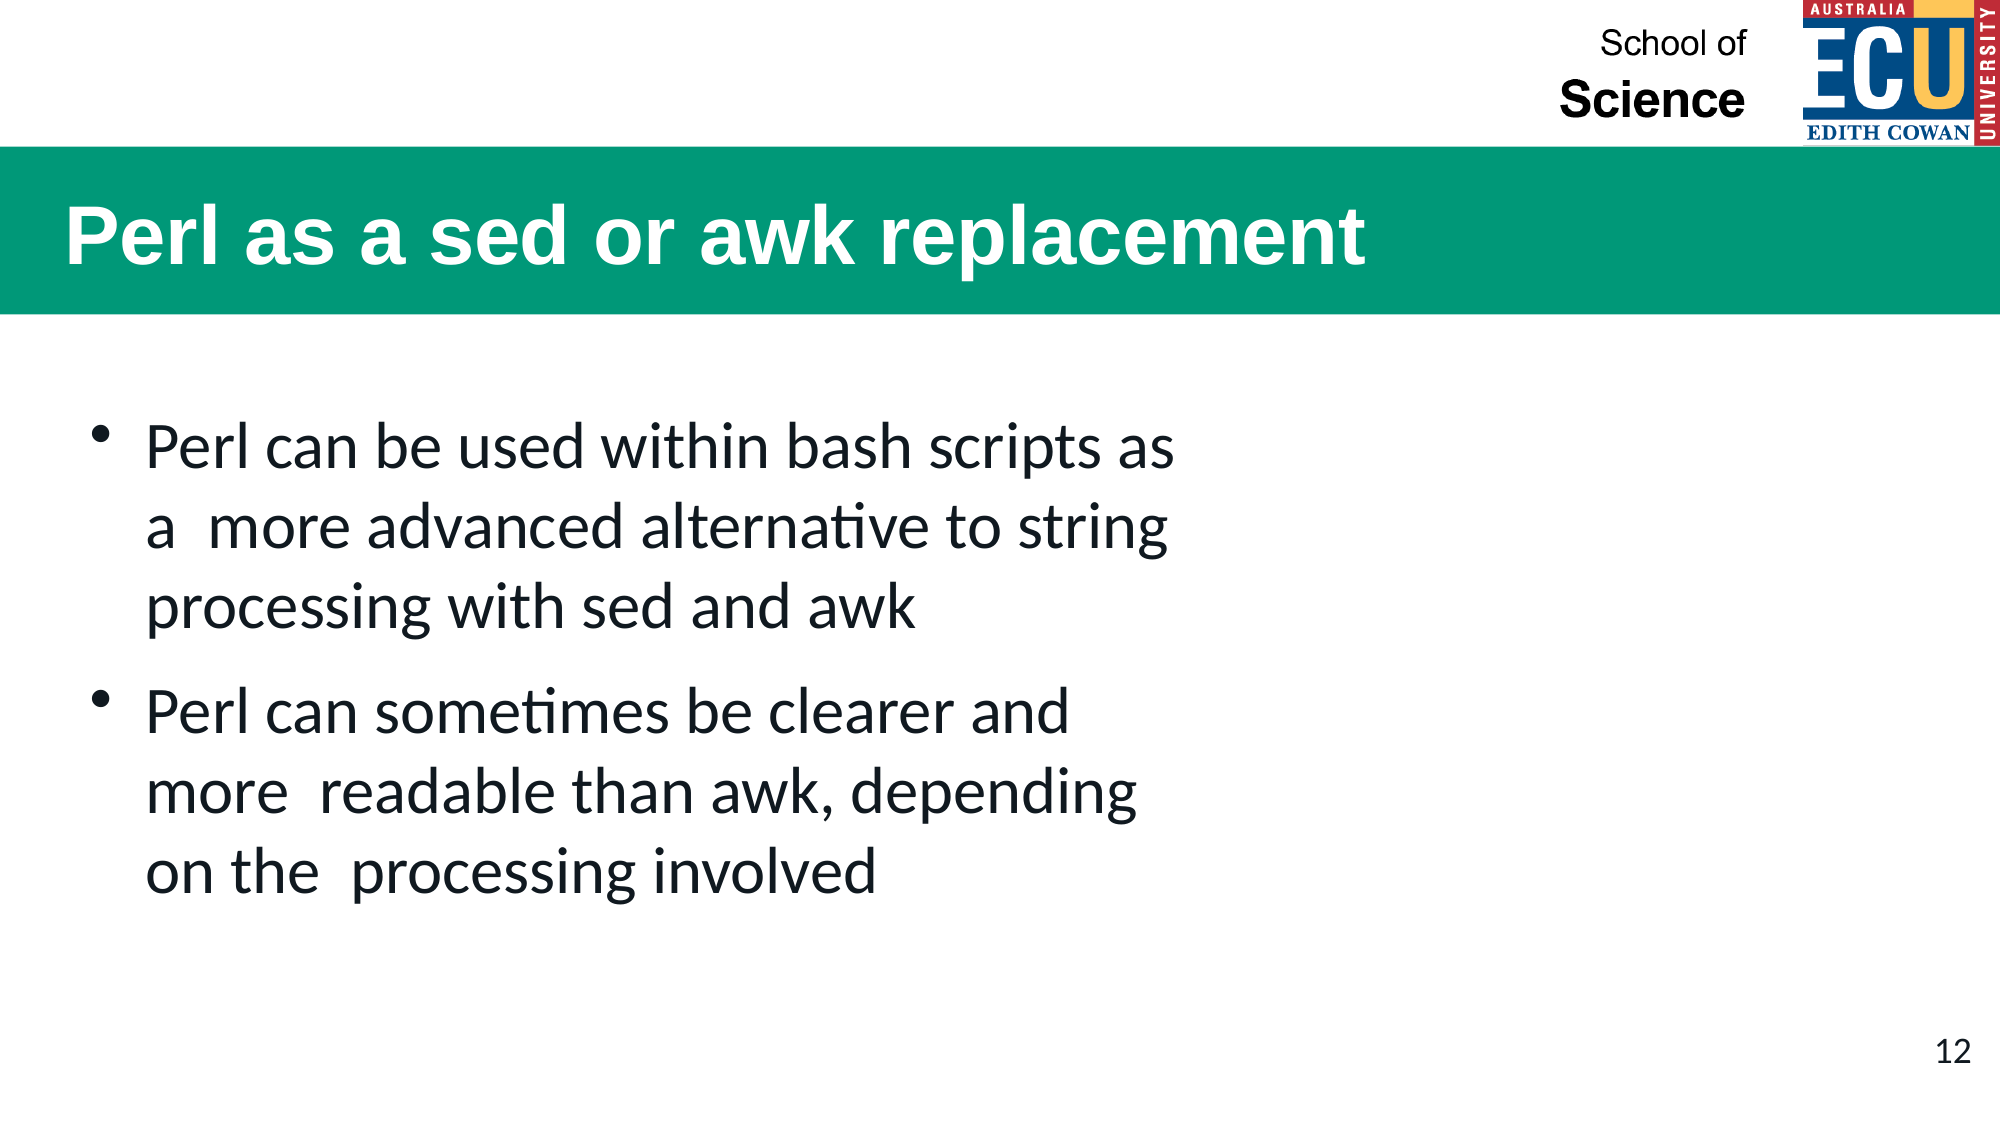

# Perl as a sed or awk replacement
Perl can be used within bash scripts as a  more advanced alternative to string  processing with sed and awk
Perl can sometimes be clearer and more  readable than awk, depending on the  processing involved
12